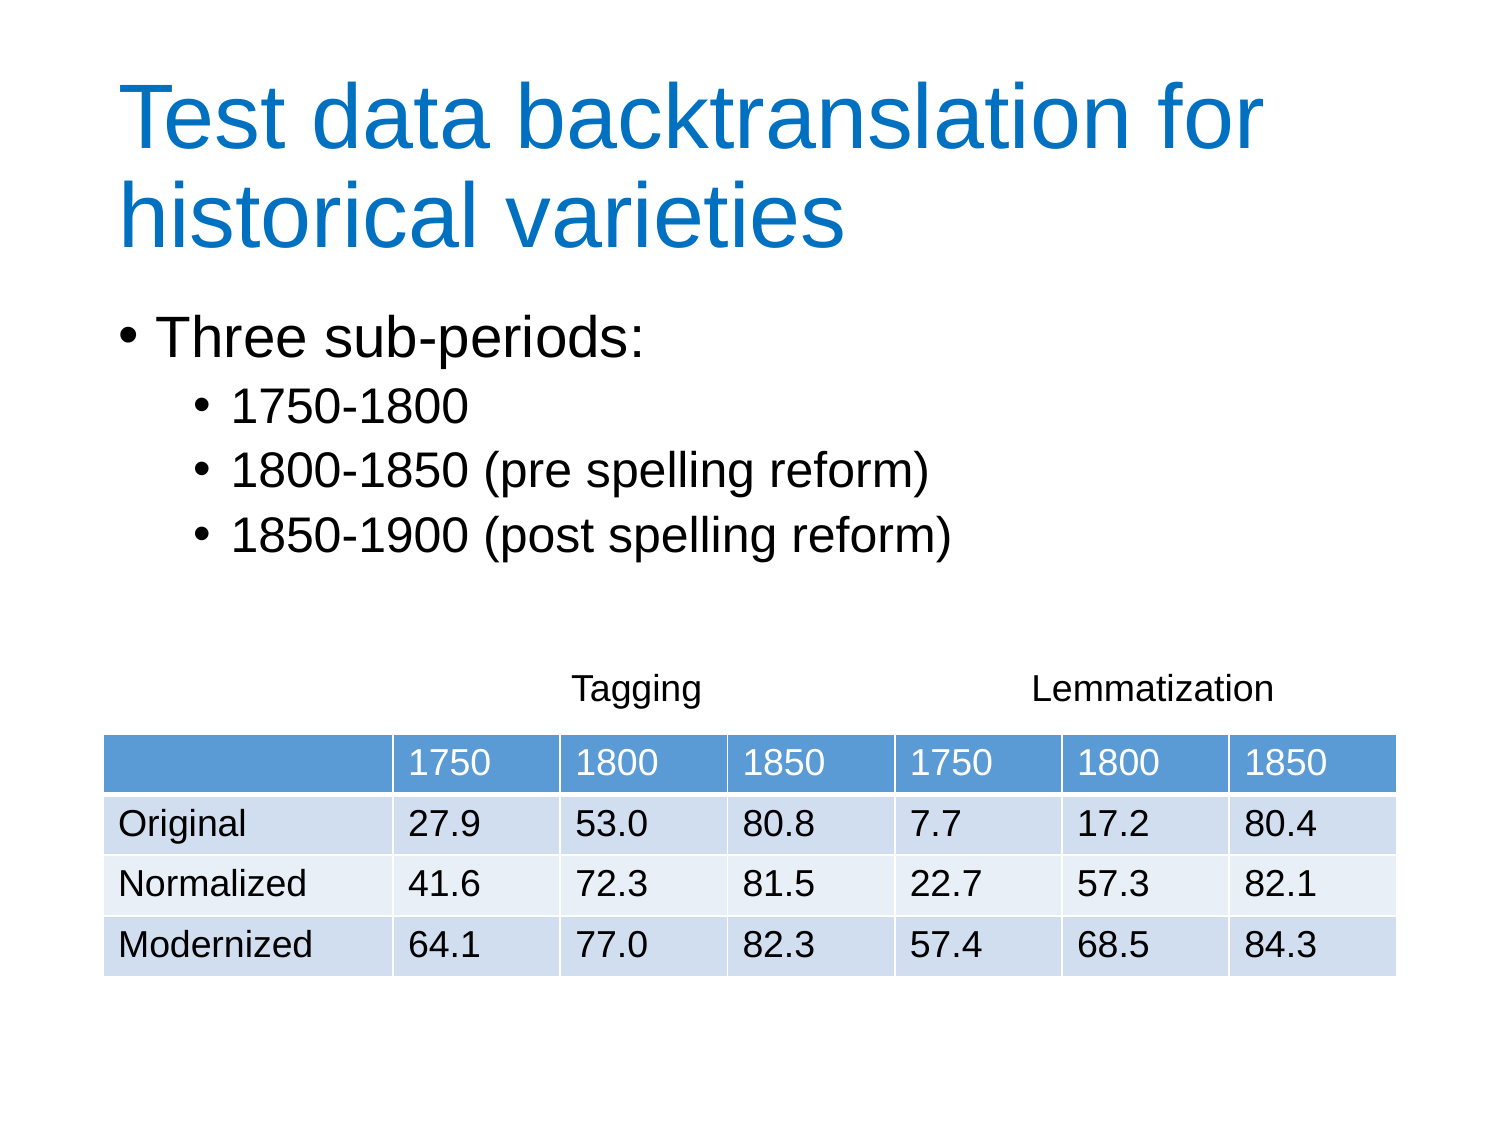

# Test data backtranslation for historical varieties
Three sub-periods:
1750-1800
1800-1850 (pre spelling reform)
1850-1900 (post spelling reform)
Tagging
Lemmatization
|  | 1750 | 1800 | 1850 | 1750 | 1800 | 1850 |
| --- | --- | --- | --- | --- | --- | --- |
| Original | 27.9 | 53.0 | 80.8 | 7.7 | 17.2 | 80.4 |
| Normalized | 41.6 | 72.3 | 81.5 | 22.7 | 57.3 | 82.1 |
| Modernized | 64.1 | 77.0 | 82.3 | 57.4 | 68.5 | 84.3 |